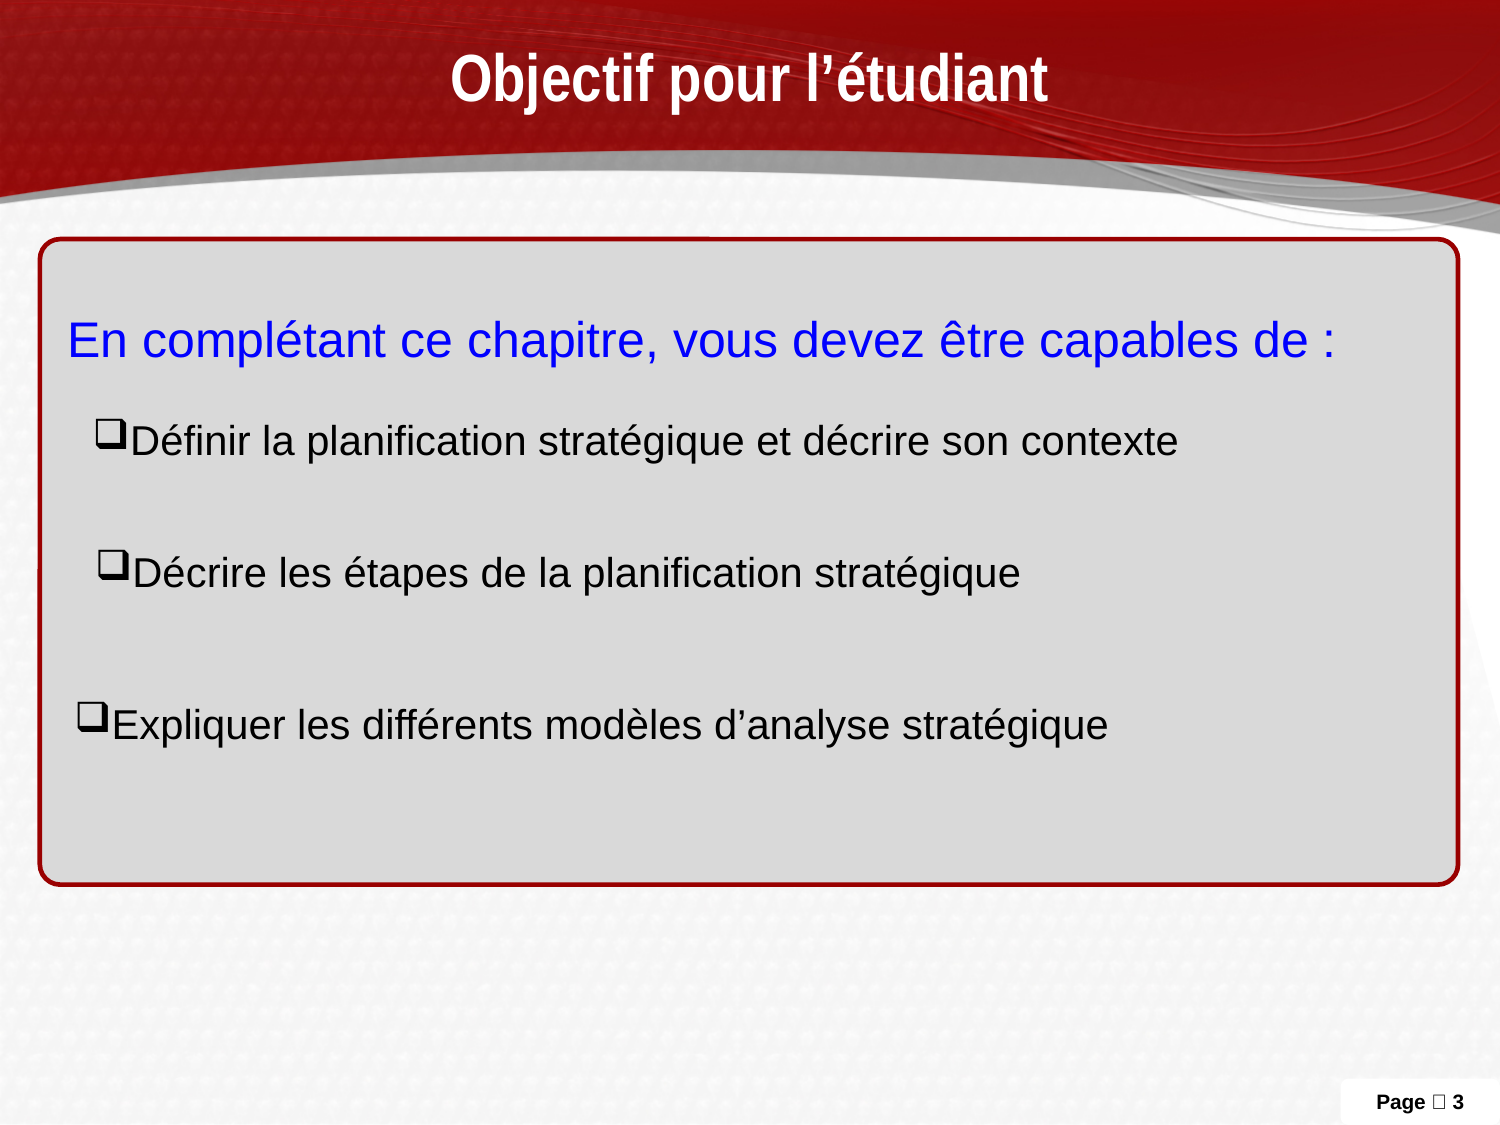

# Objectif pour l’étudiant
En complétant ce chapitre, vous devez être capables de :
Définir la planification stratégique et décrire son contexte
Décrire les étapes de la planification stratégique
Expliquer les différents modèles d’analyse stratégique